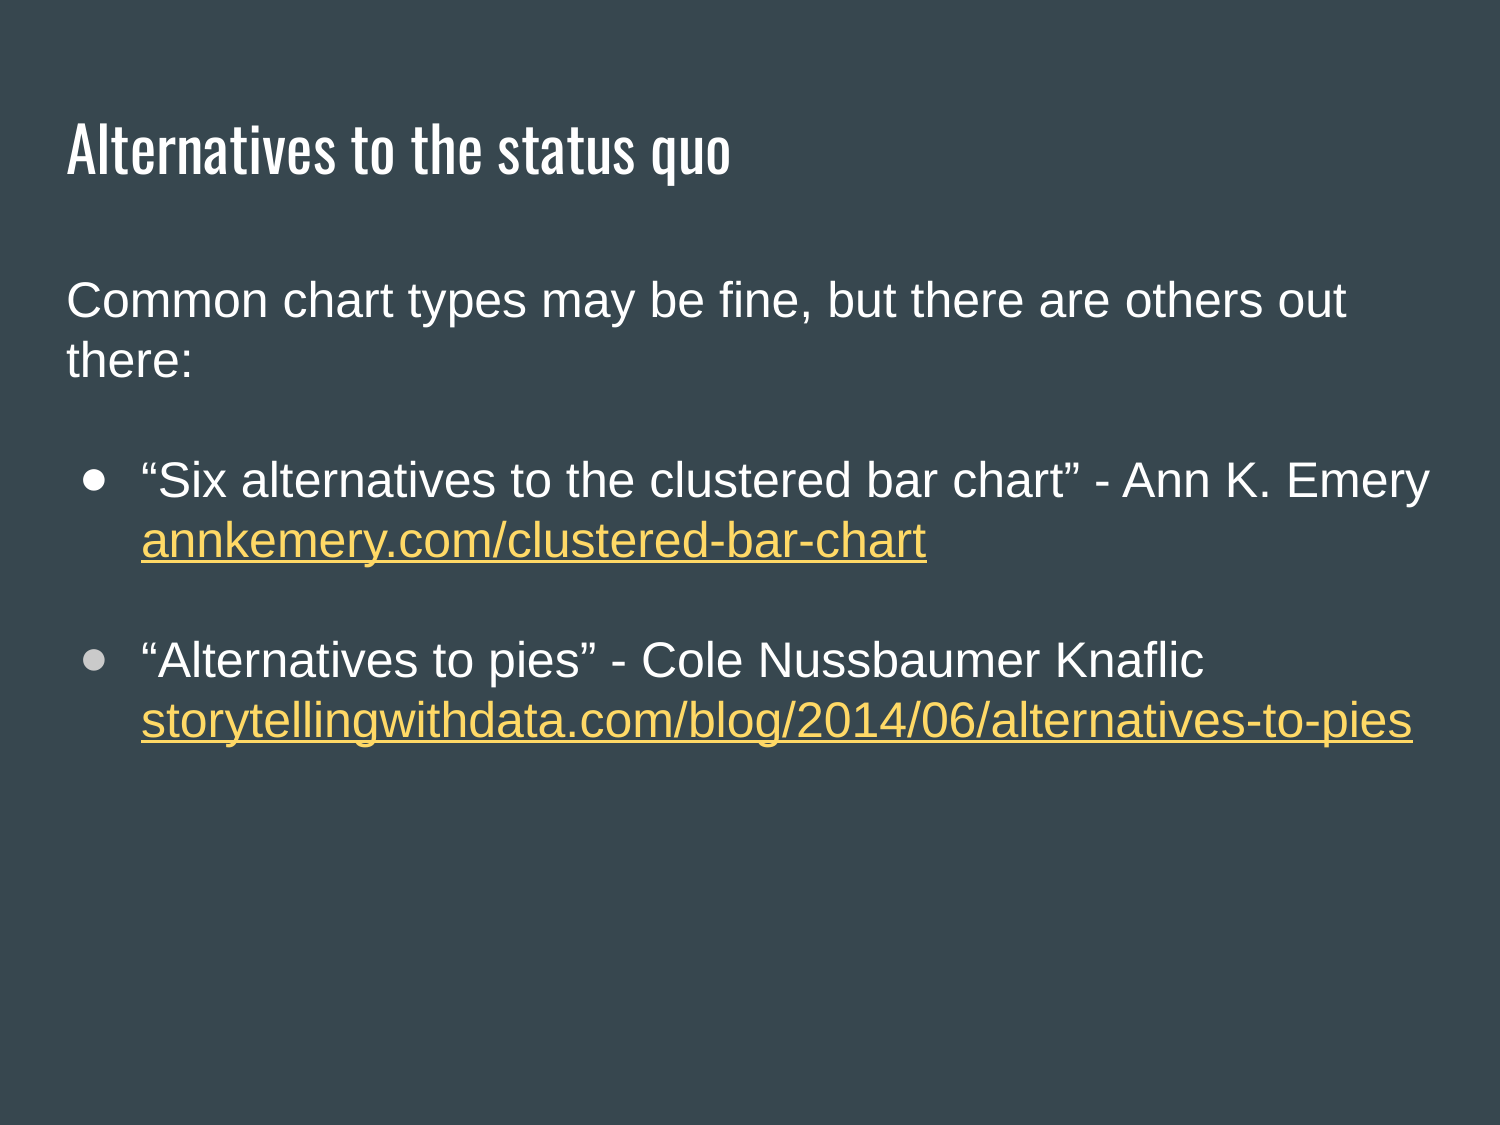

# Alternatives to the status quo
Common chart types may be fine, but there are others out there:

“Six alternatives to the clustered bar chart” - Ann K. Emery
annkemery.com/clustered-bar-chart

“Alternatives to pies” - Cole Nussbaumer Knaflic storytellingwithdata.com/blog/2014/06/alternatives-to-pies